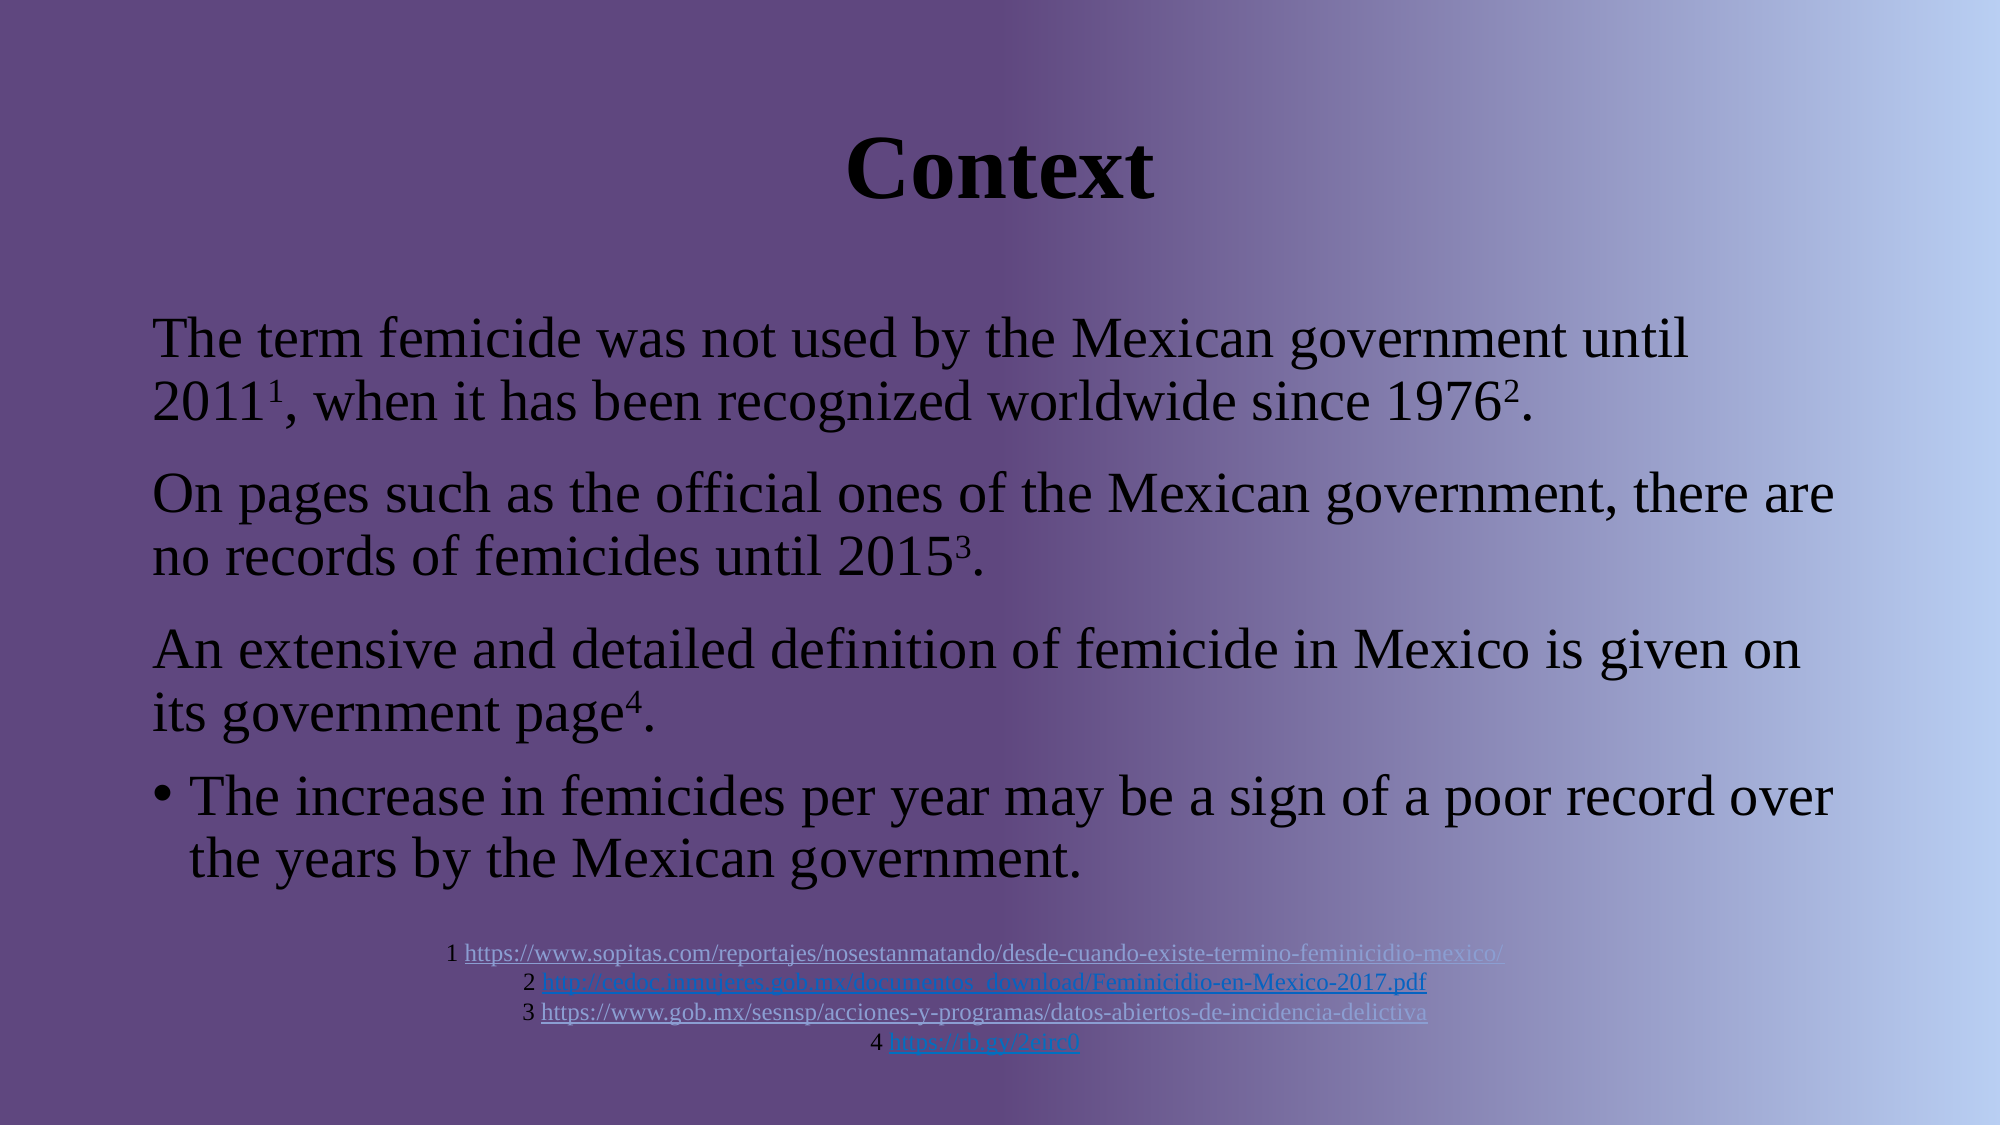

# Context
The term femicide was not used by the Mexican government until 20111, when it has been recognized worldwide since 19762.
On pages such as the official ones of the Mexican government, there are no records of femicides until 20153.
An extensive and detailed definition of femicide in Mexico is given on its government page4.
The increase in femicides per year may be a sign of a poor record over the years by the Mexican government.
1 https://www.sopitas.com/reportajes/nosestanmatando/desde-cuando-existe-termino-feminicidio-mexico/
2 http://cedoc.inmujeres.gob.mx/documentos_download/Feminicidio-en-Mexico-2017.pdf
3 https://www.gob.mx/sesnsp/acciones-y-programas/datos-abiertos-de-incidencia-delictiva
4 https://rb.gy/2eirc0